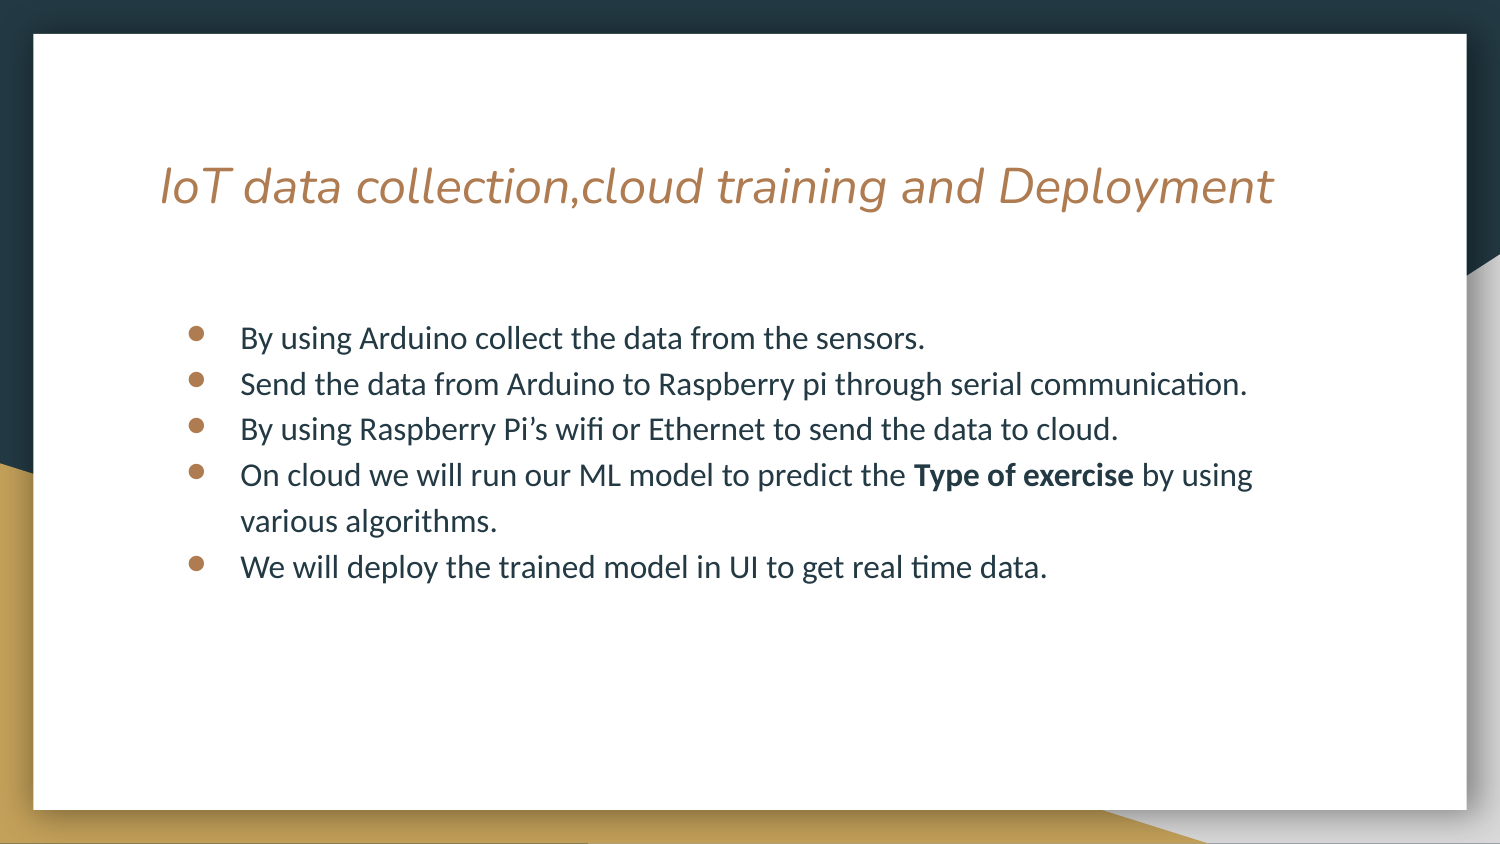

# IoT data collection,cloud training and Deployment
By using Arduino collect the data from the sensors.
Send the data from Arduino to Raspberry pi through serial communication.
By using Raspberry Pi’s wifi or Ethernet to send the data to cloud.
On cloud we will run our ML model to predict the Type of exercise by using various algorithms.
We will deploy the trained model in UI to get real time data.